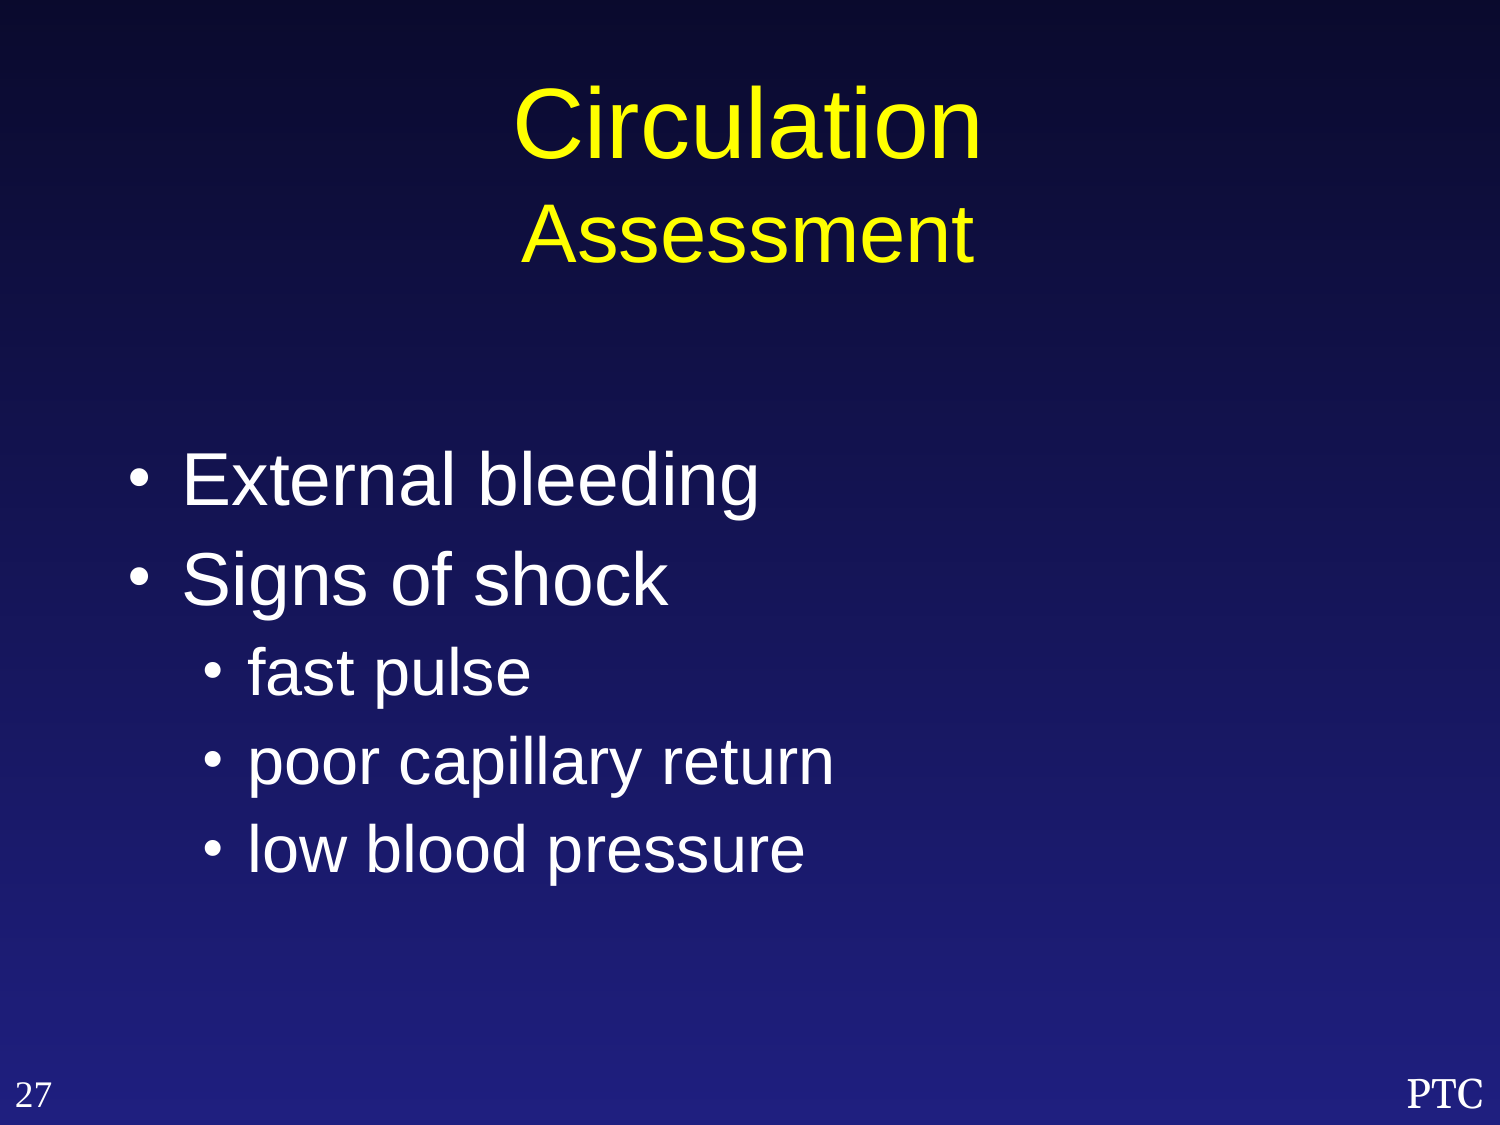

Circulation
Assessment

External bleeding
Signs of shock
fast pulse
poor capillary return
low blood pressure
27